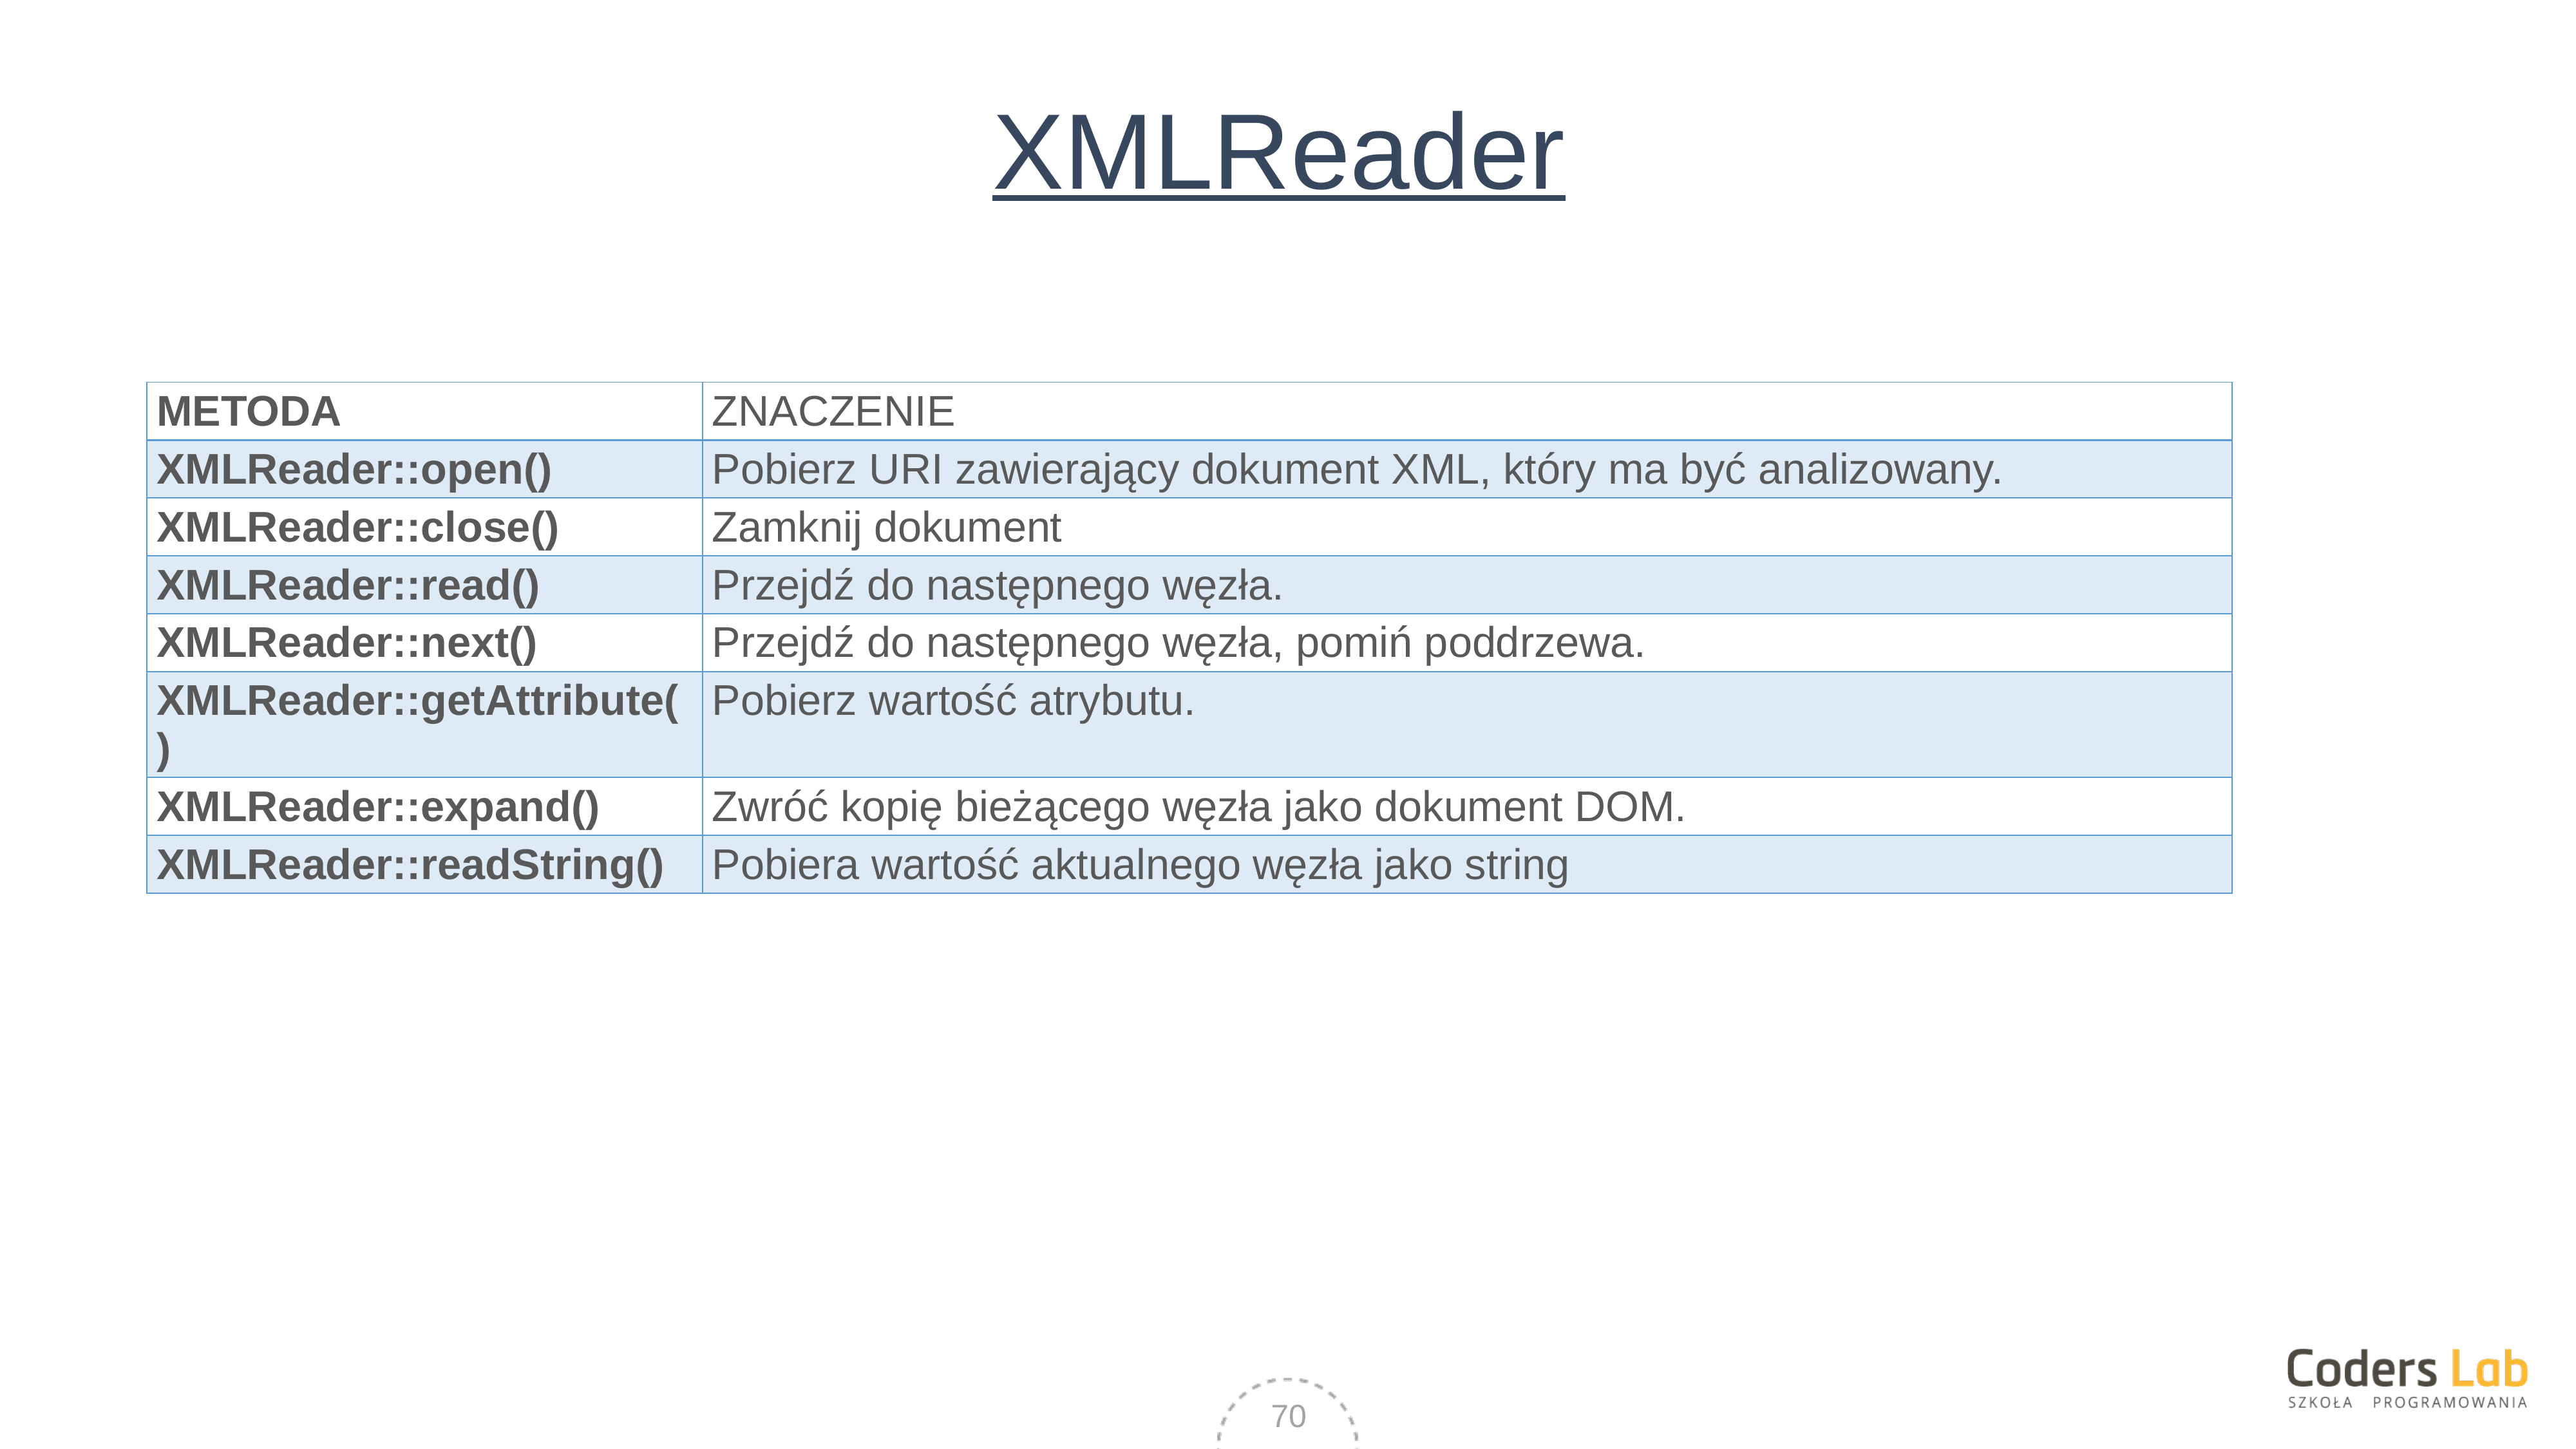

# XMLReader
| METODA | ZNACZENIE |
| --- | --- |
| XMLReader::open() | Pobierz URI zawierający dokument XML, który ma być analizowany. |
| XMLReader::close() | Zamknij dokument |
| XMLReader::read() | Przejdź do następnego węzła. |
| XMLReader::next() | Przejdź do następnego węzła, pomiń poddrzewa. |
| XMLReader::getAttribute() | Pobierz wartość atrybutu. |
| XMLReader::expand() | Zwróć kopię bieżącego węzła jako dokument DOM. |
| XMLReader::readString() | Pobiera wartość aktualnego węzła jako string |
70